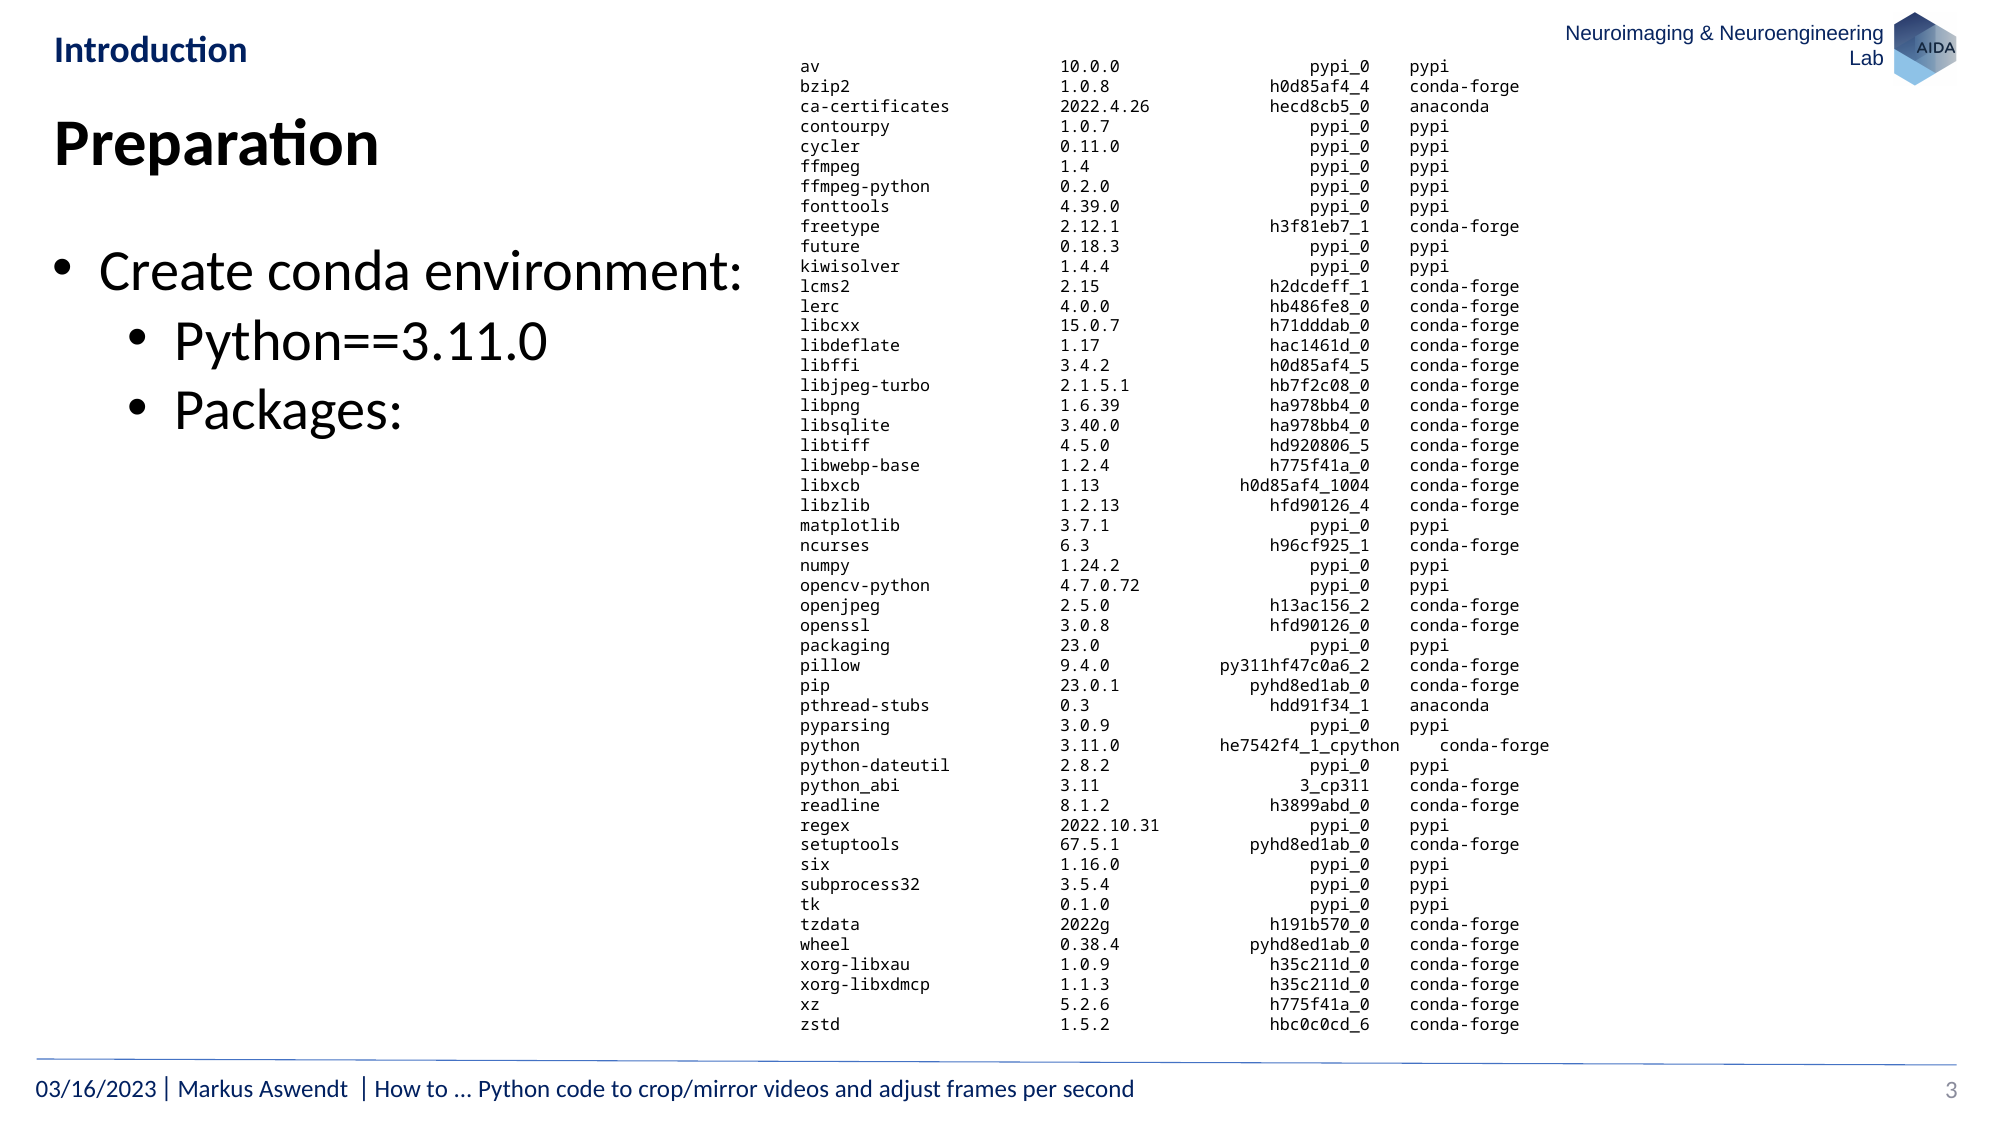

Introduction
av                        10.0.0                   pypi_0    pypi
bzip2                     1.0.8                h0d85af4_4    conda-forge
ca-certificates           2022.4.26            hecd8cb5_0    anaconda
contourpy                 1.0.7                    pypi_0    pypi
cycler                    0.11.0                   pypi_0    pypi
ffmpeg                    1.4                      pypi_0    pypi
ffmpeg-python             0.2.0                    pypi_0    pypi
fonttools                 4.39.0                   pypi_0    pypi
freetype                  2.12.1               h3f81eb7_1    conda-forge
future                    0.18.3                   pypi_0    pypi
kiwisolver                1.4.4                    pypi_0    pypi
lcms2                     2.15                 h2dcdeff_1    conda-forge
lerc                      4.0.0                hb486fe8_0    conda-forge
libcxx                    15.0.7               h71dddab_0    conda-forge
libdeflate                1.17                 hac1461d_0    conda-forge
libffi                    3.4.2                h0d85af4_5    conda-forge
libjpeg-turbo             2.1.5.1              hb7f2c08_0    conda-forge
libpng                    1.6.39               ha978bb4_0    conda-forge
libsqlite                 3.40.0               ha978bb4_0    conda-forge
libtiff                   4.5.0                hd920806_5    conda-forge
libwebp-base              1.2.4                h775f41a_0    conda-forge
libxcb                    1.13              h0d85af4_1004    conda-forge
libzlib                   1.2.13               hfd90126_4    conda-forge
matplotlib                3.7.1                    pypi_0    pypi
ncurses                   6.3                  h96cf925_1    conda-forge
numpy                     1.24.2                   pypi_0    pypi
opencv-python             4.7.0.72                 pypi_0    pypi
openjpeg                  2.5.0                h13ac156_2    conda-forge
openssl                   3.0.8                hfd90126_0    conda-forge
packaging                 23.0                     pypi_0    pypi
pillow                    9.4.0           py311hf47c0a6_2    conda-forge
pip                       23.0.1             pyhd8ed1ab_0    conda-forge
pthread-stubs             0.3                  hdd91f34_1    anaconda
pyparsing                 3.0.9                    pypi_0    pypi
python                    3.11.0          he7542f4_1_cpython    conda-forge
python-dateutil           2.8.2                    pypi_0    pypi
python_abi                3.11                    3_cp311    conda-forge
readline                  8.1.2                h3899abd_0    conda-forge
regex                     2022.10.31               pypi_0    pypi
setuptools                67.5.1             pyhd8ed1ab_0    conda-forge
six                       1.16.0                   pypi_0    pypi
subprocess32              3.5.4                    pypi_0    pypi
tk                        0.1.0                    pypi_0    pypi
tzdata                    2022g                h191b570_0    conda-forge
wheel                     0.38.4             pyhd8ed1ab_0    conda-forge
xorg-libxau               1.0.9                h35c211d_0    conda-forge
xorg-libxdmcp             1.1.3                h35c211d_0    conda-forge
xz                        5.2.6                h775f41a_0    conda-forge
zstd                      1.5.2                hbc0c0cd_6    conda-forge
Preparation
Create conda environment:
Python==3.11.0
Packages:
3